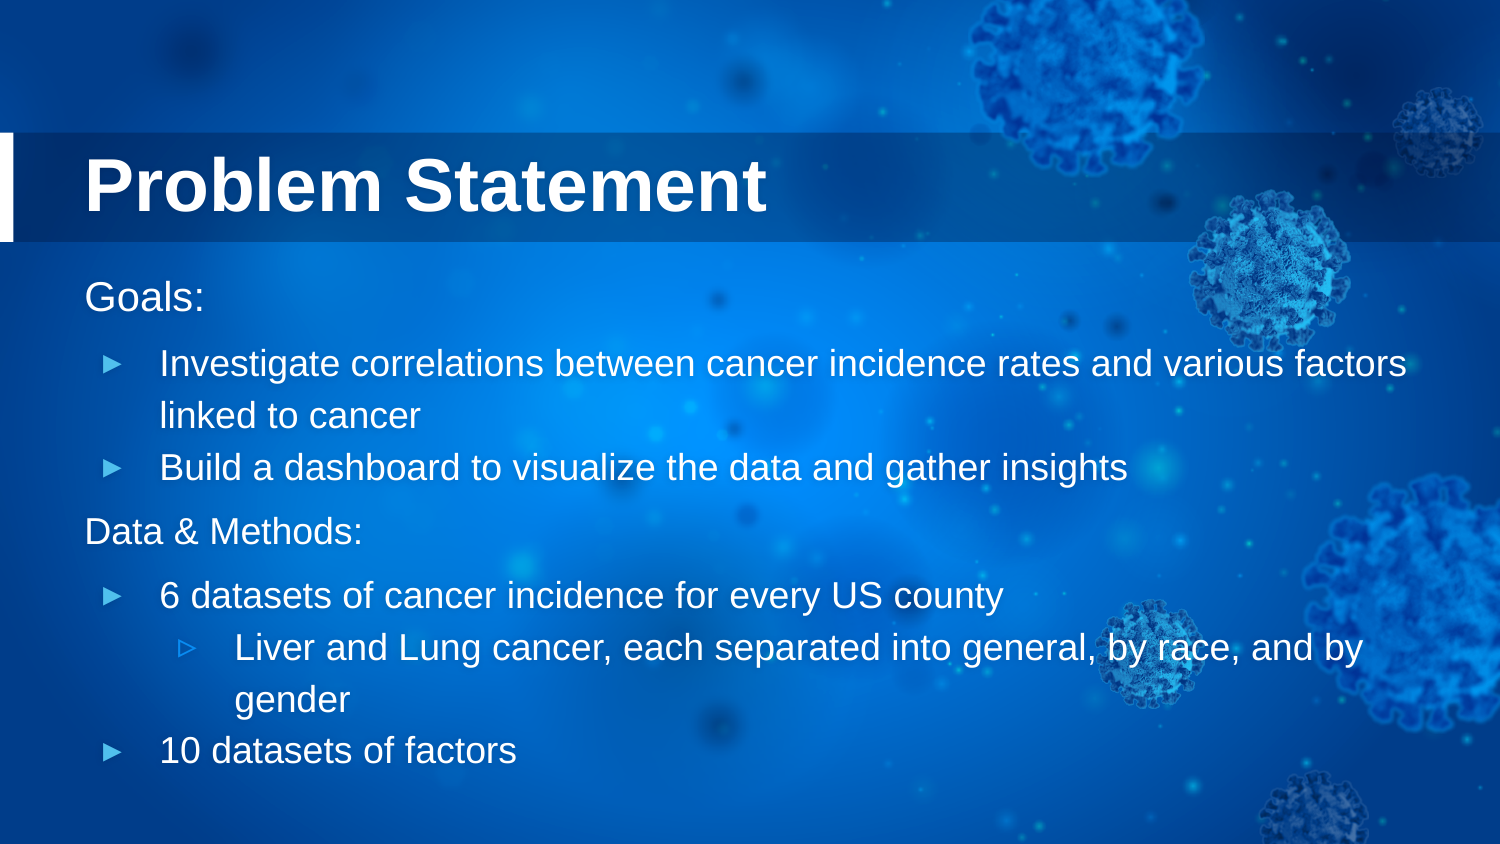

# Problem Statement
Goals:
Investigate correlations between cancer incidence rates and various factors linked to cancer
Build a dashboard to visualize the data and gather insights
Data & Methods:
6 datasets of cancer incidence for every US county
Liver and Lung cancer, each separated into general, by race, and by gender
10 datasets of factors